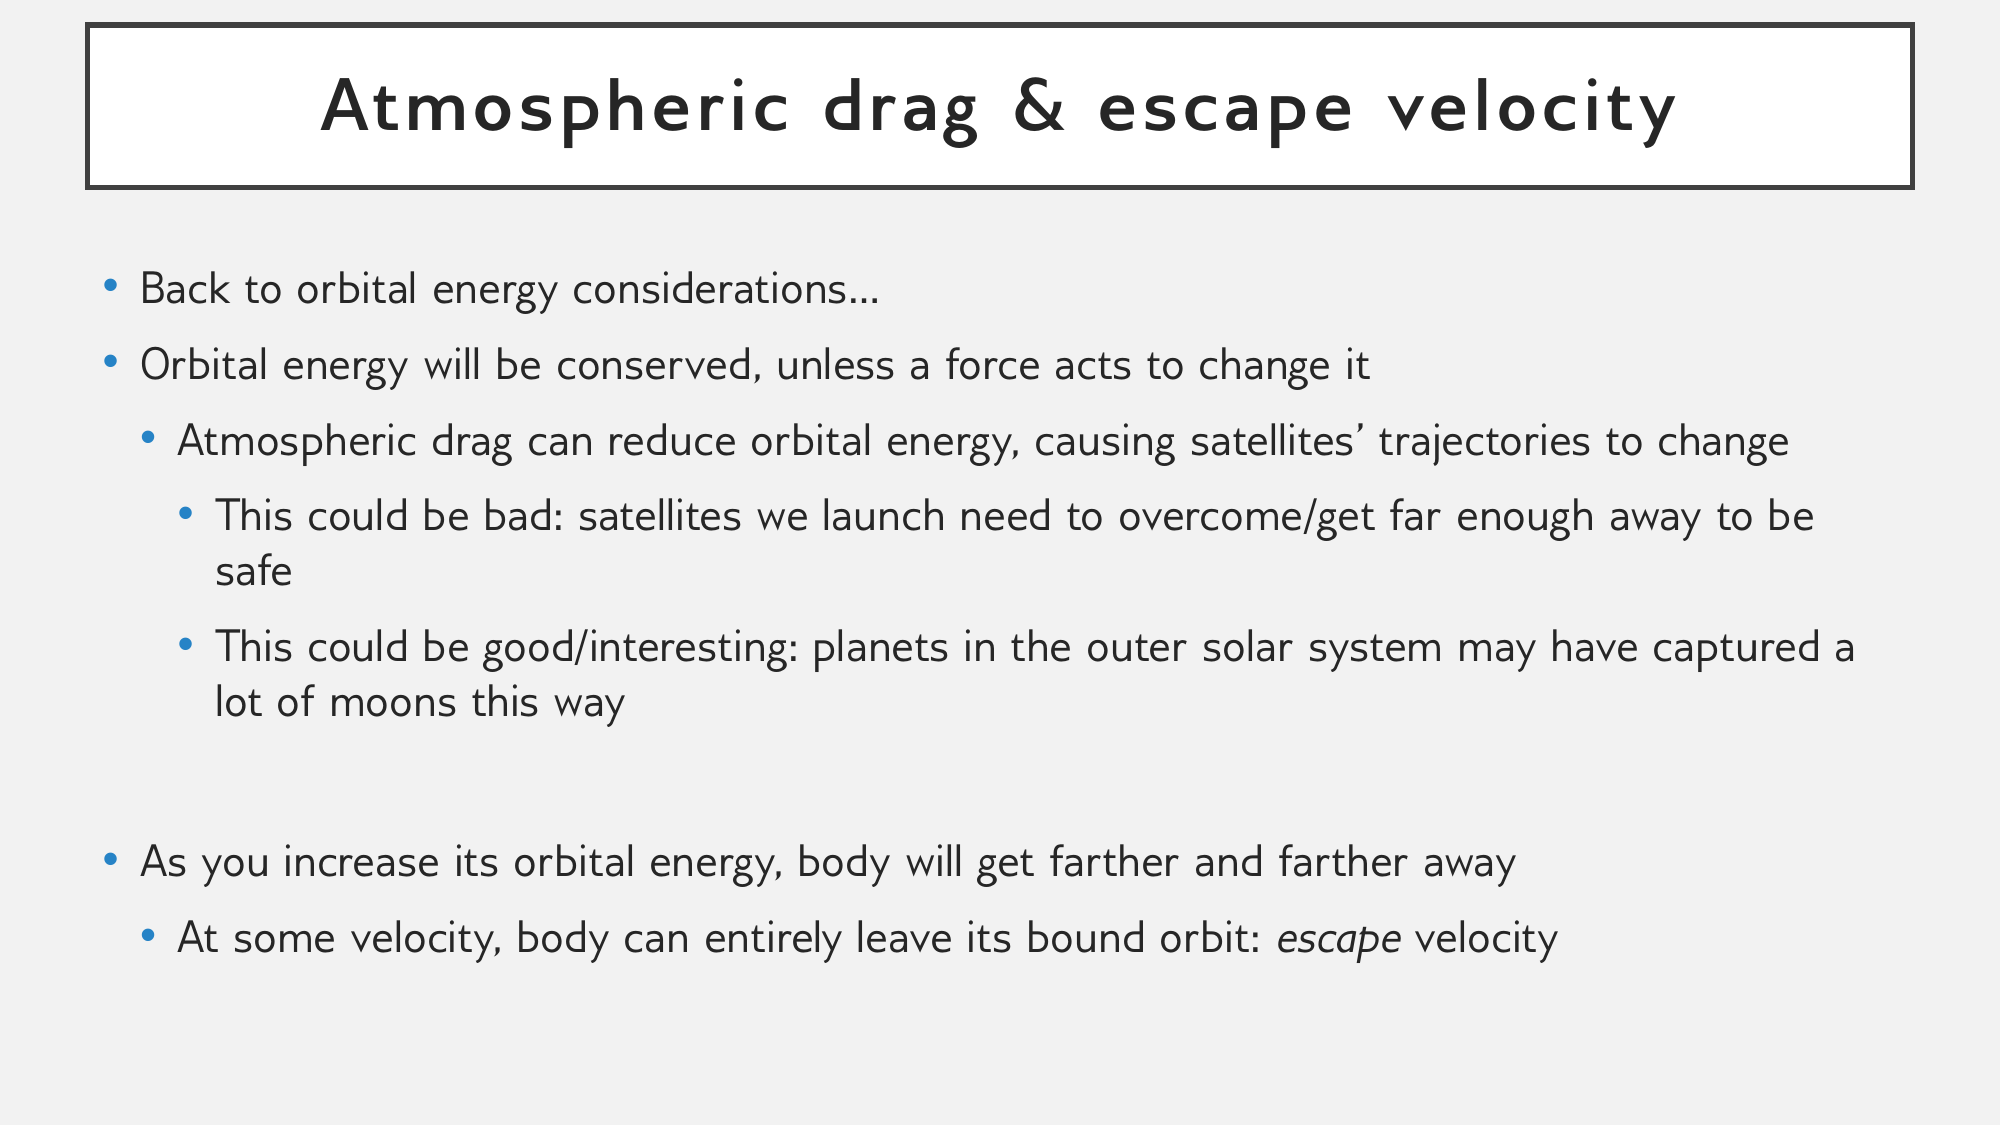

# Atmospheric drag & escape velocity
Back to orbital energy considerations…
Orbital energy will be conserved, unless a force acts to change it
Atmospheric drag can reduce orbital energy, causing satellites’ trajectories to change
This could be bad: satellites we launch need to overcome/get far enough away to be safe
This could be good/interesting: planets in the outer solar system may have captured a lot of moons this way

As you increase its orbital energy, body will get farther and farther away
At some velocity, body can entirely leave its bound orbit: escape velocity